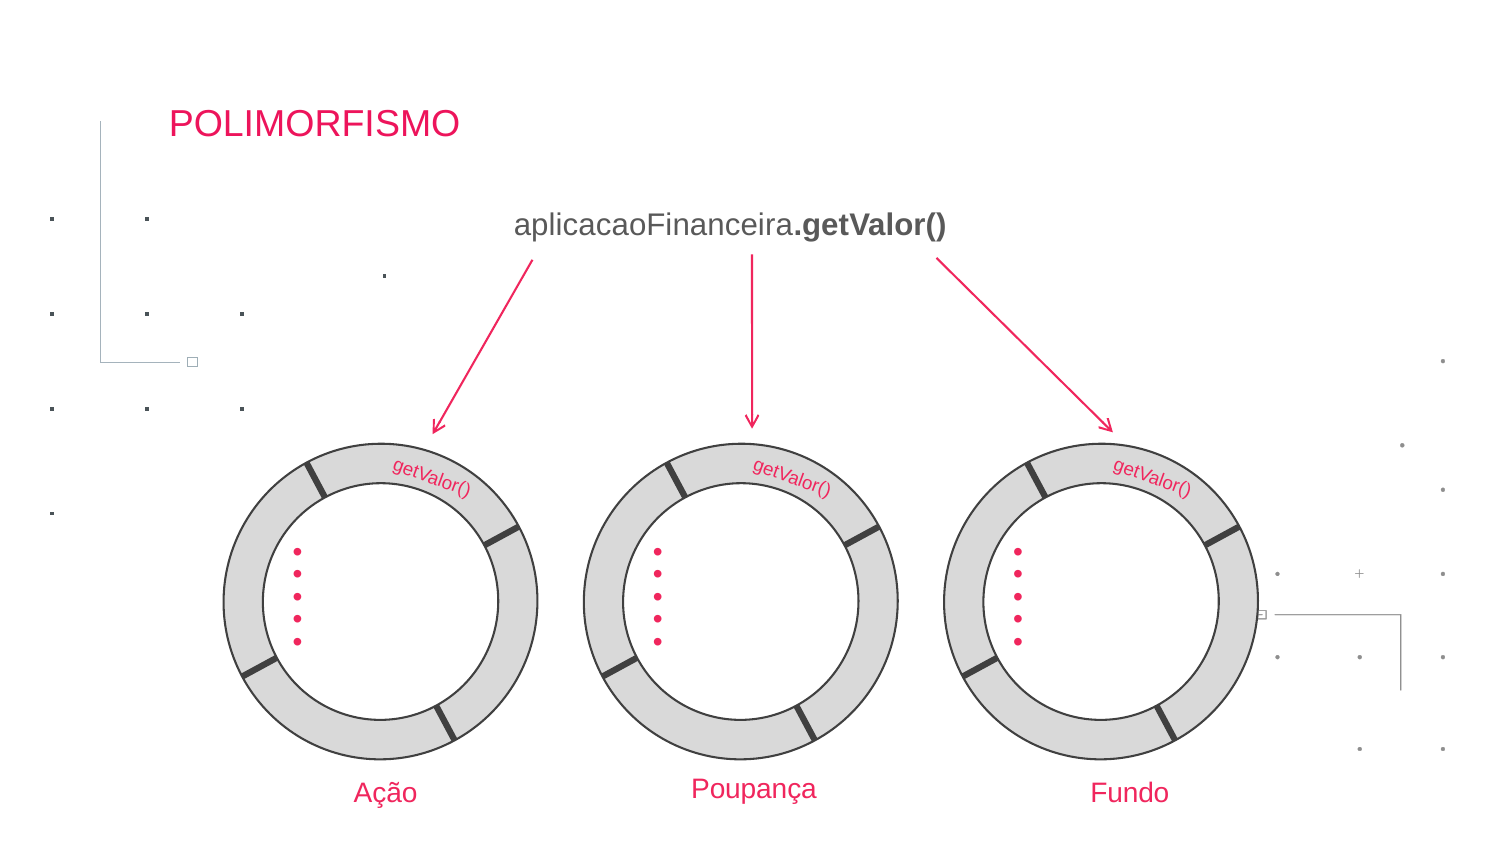

POLIMORFISMO
aplicacaoFinanceira.getValor()

getValor()

getValor()

getValor()

Poupança
Ação
Fundo